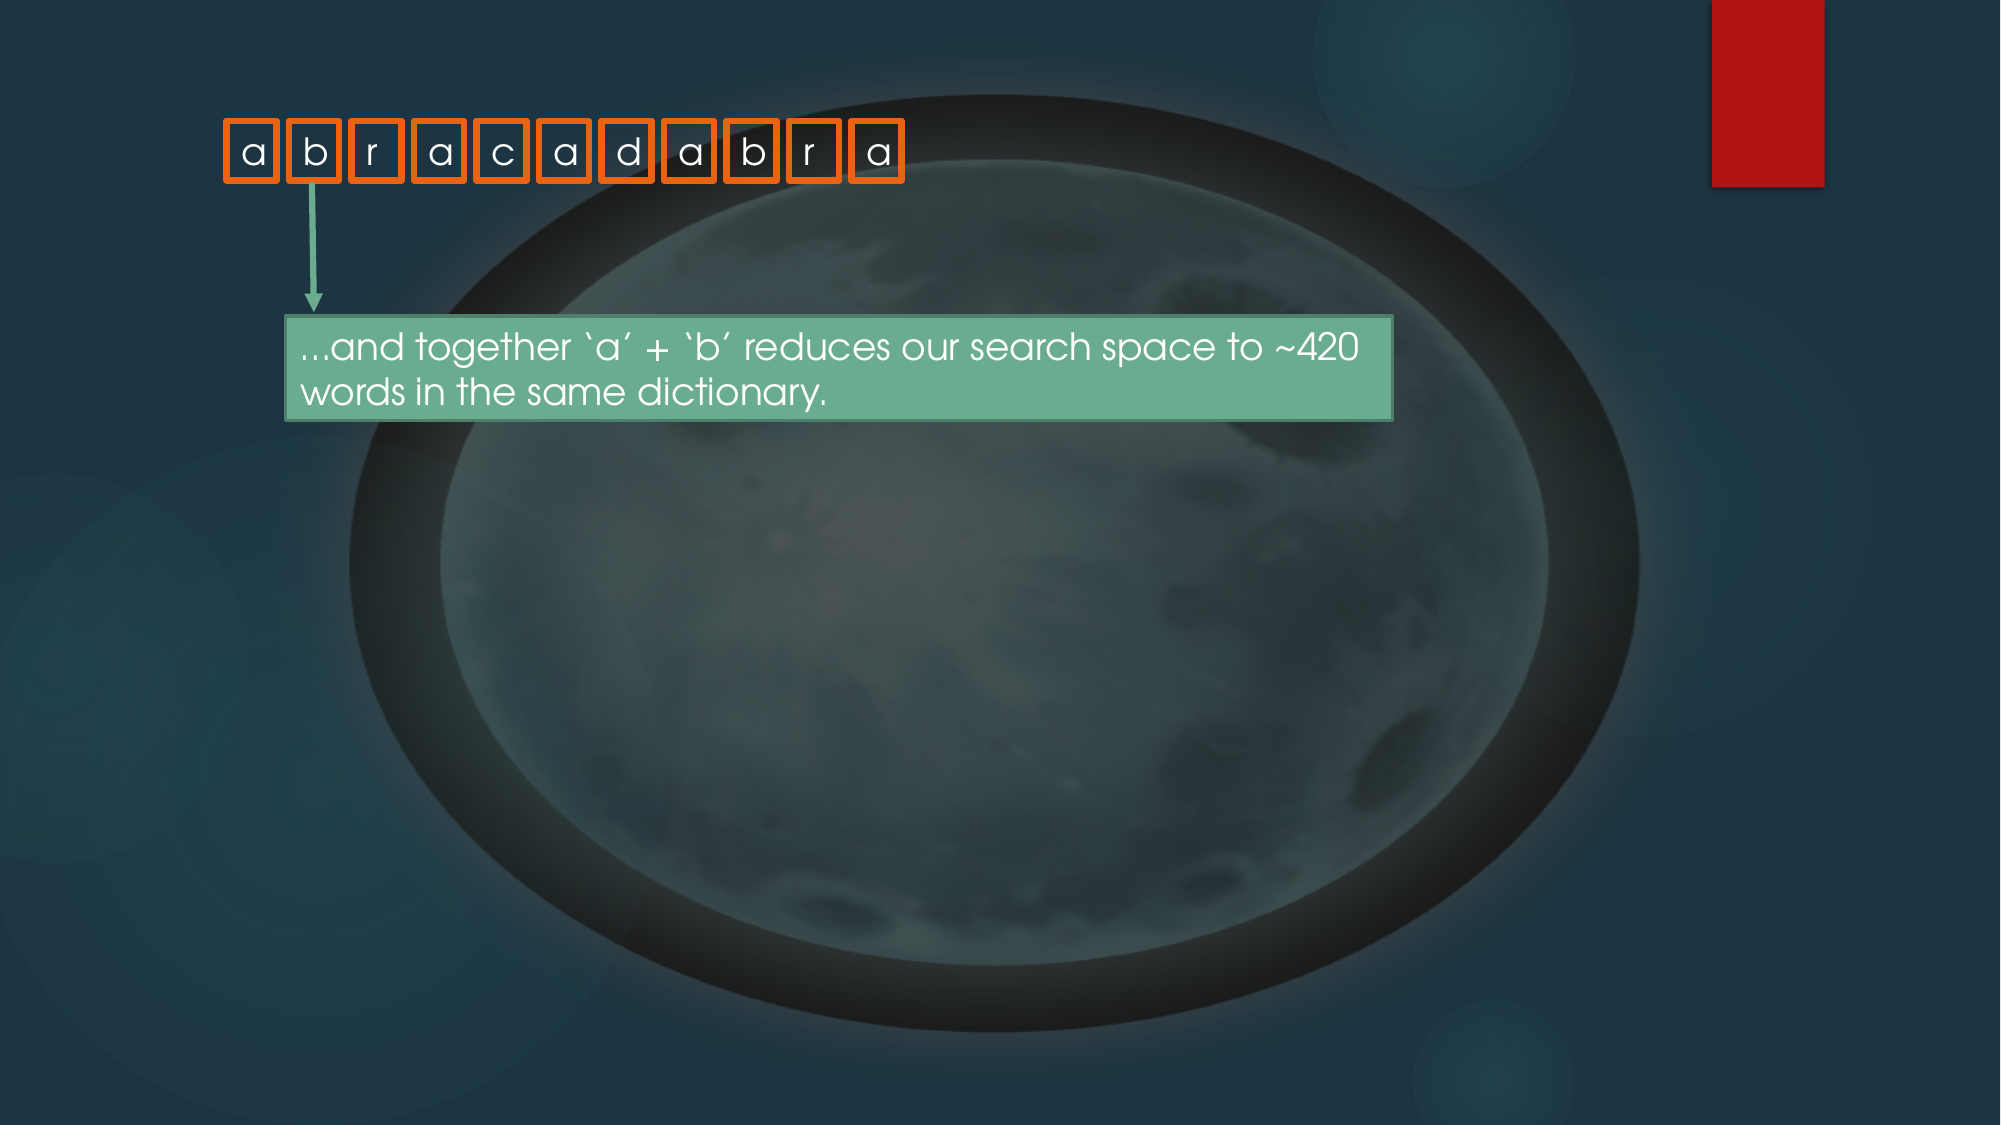

a
b
r
a
c
a
d
a
b
r
a
…and together ‘a’ + ‘b’ reduces our search space to ~420 words in the same dictionary.